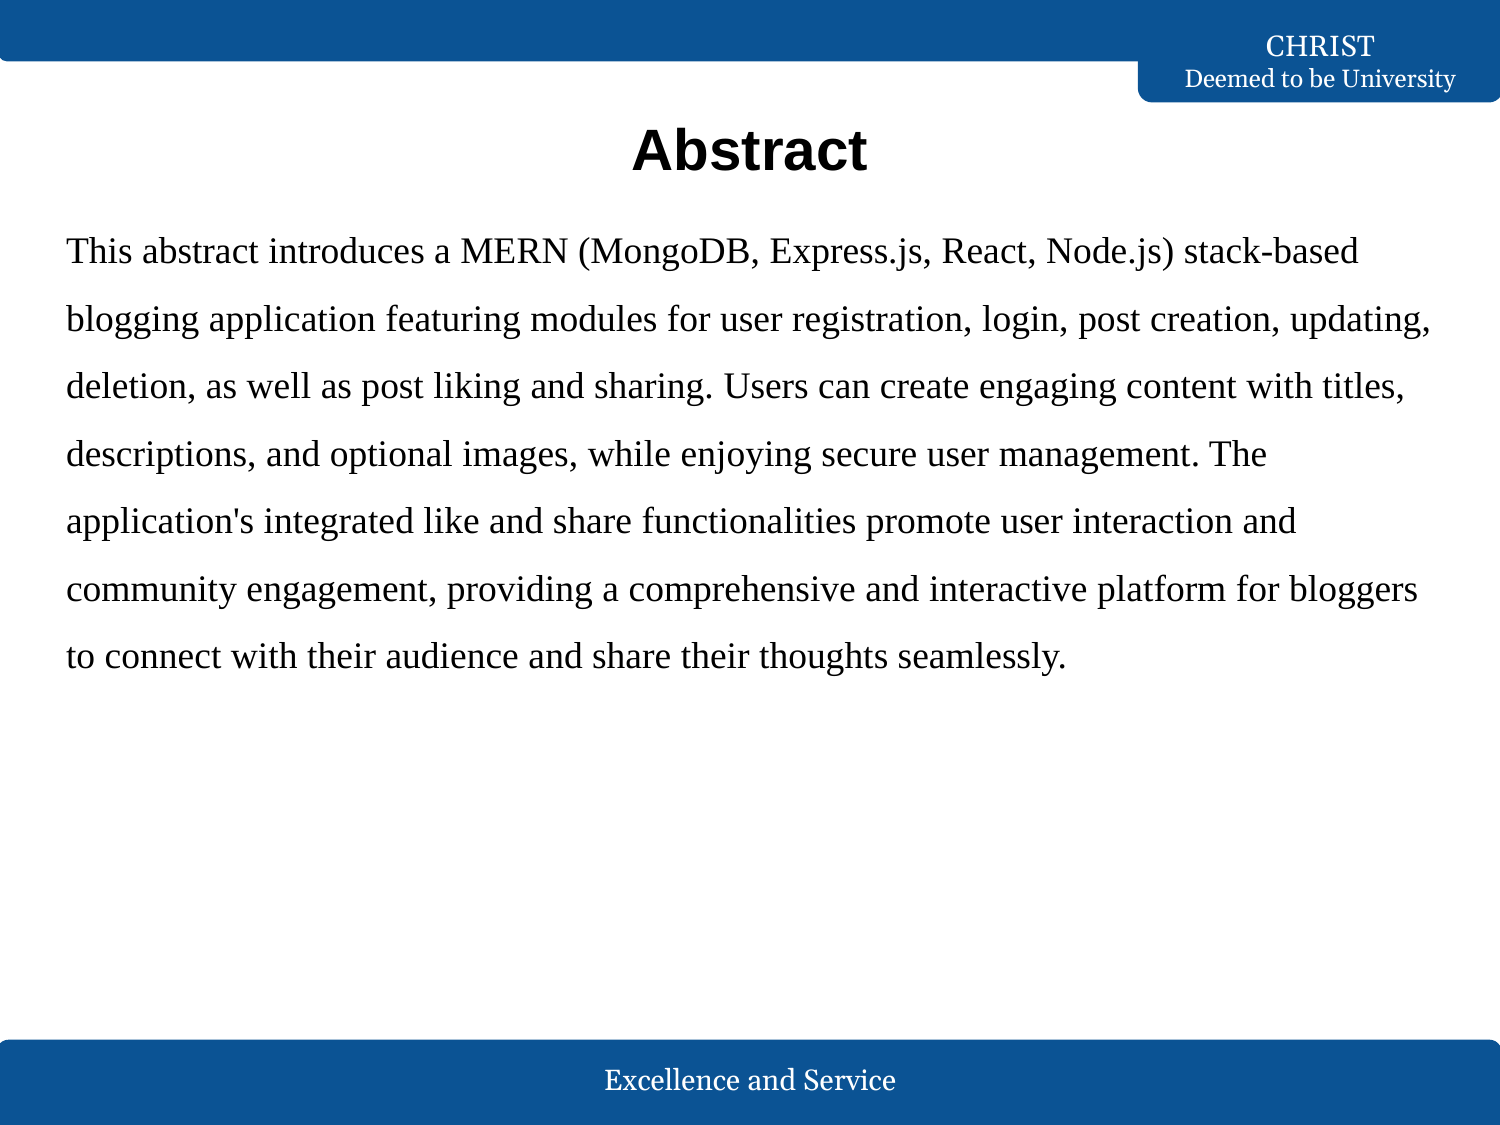

# Abstract
This abstract introduces a MERN (MongoDB, Express.js, React, Node.js) stack-based blogging application featuring modules for user registration, login, post creation, updating, deletion, as well as post liking and sharing. Users can create engaging content with titles, descriptions, and optional images, while enjoying secure user management. The application's integrated like and share functionalities promote user interaction and community engagement, providing a comprehensive and interactive platform for bloggers to connect with their audience and share their thoughts seamlessly.